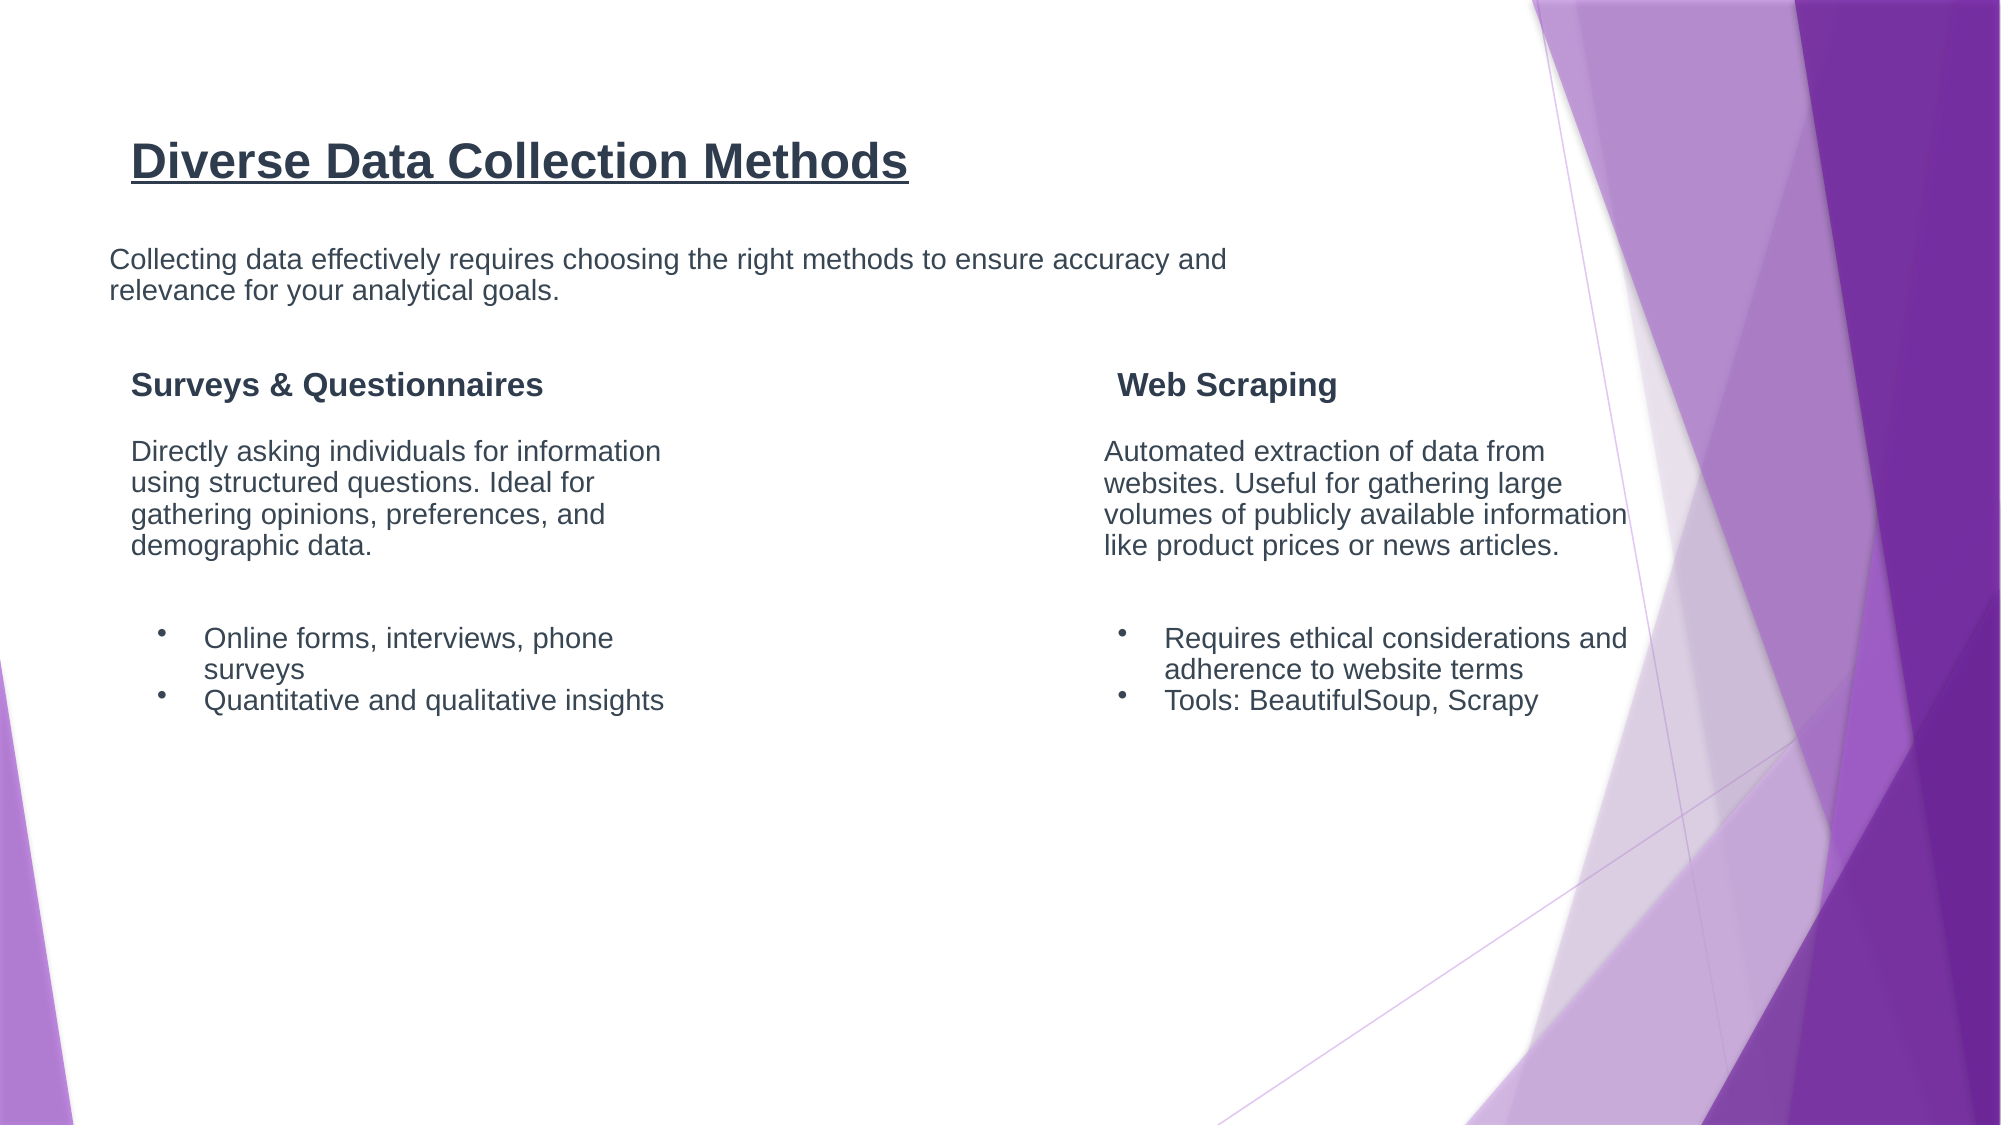

Diverse Data Collection Methods
Collecting data effectively requires choosing the right methods to ensure accuracy and
relevance for your analytical goals.
Web Scraping
Surveys & Questionnaires
Directly asking individuals for information using structured questions. Ideal for gathering opinions, preferences, and demographic data.
Automated extraction of data from websites. Useful for gathering large volumes of publicly available information like product prices or news articles.
Online forms, interviews, phone surveys
Quantitative and qualitative insights
Requires ethical considerations and adherence to website terms
Tools: BeautifulSoup, Scrapy